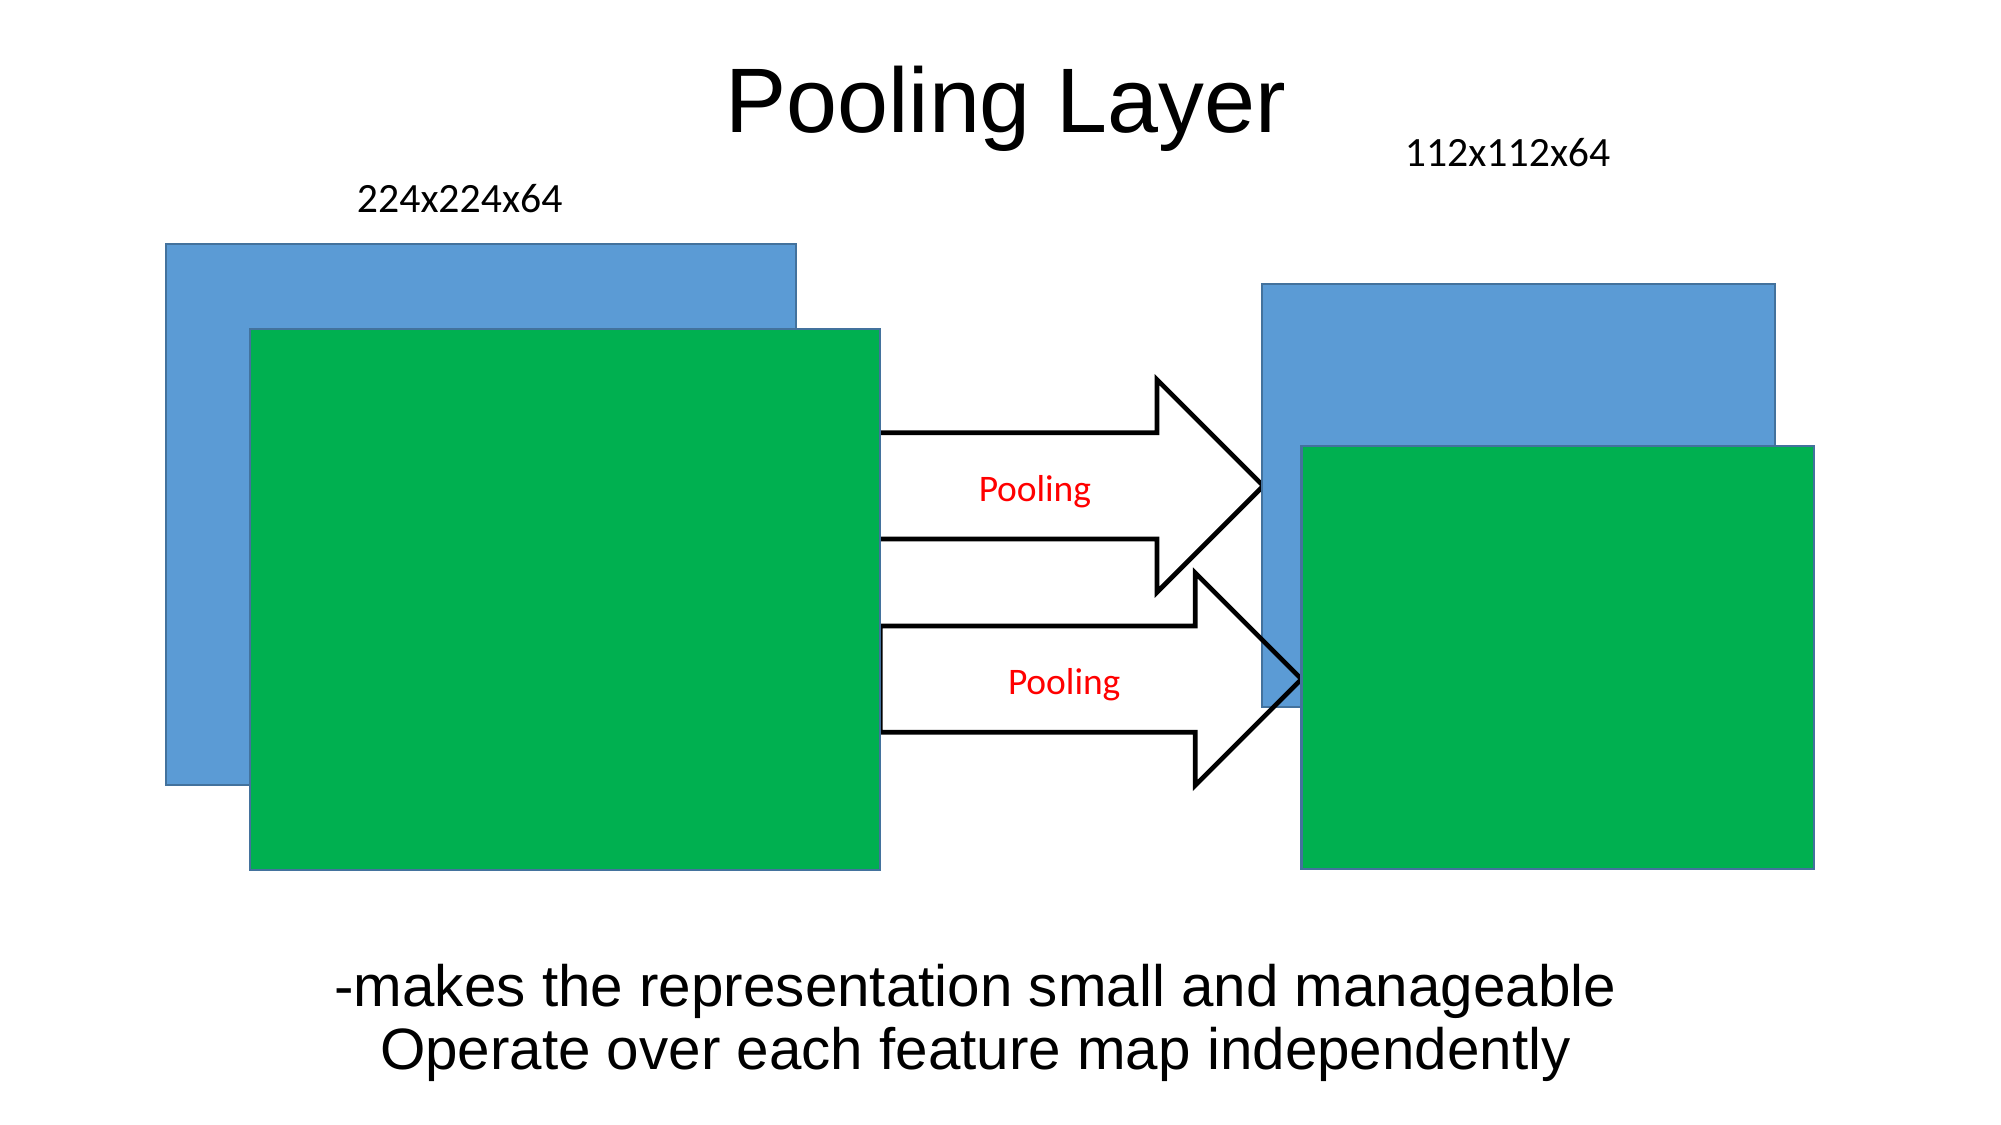

# Pooling Layer
112x112x64
224x224x64

Pooling

Pooling
-makes the representation small and manageable
Operate over each feature map independently